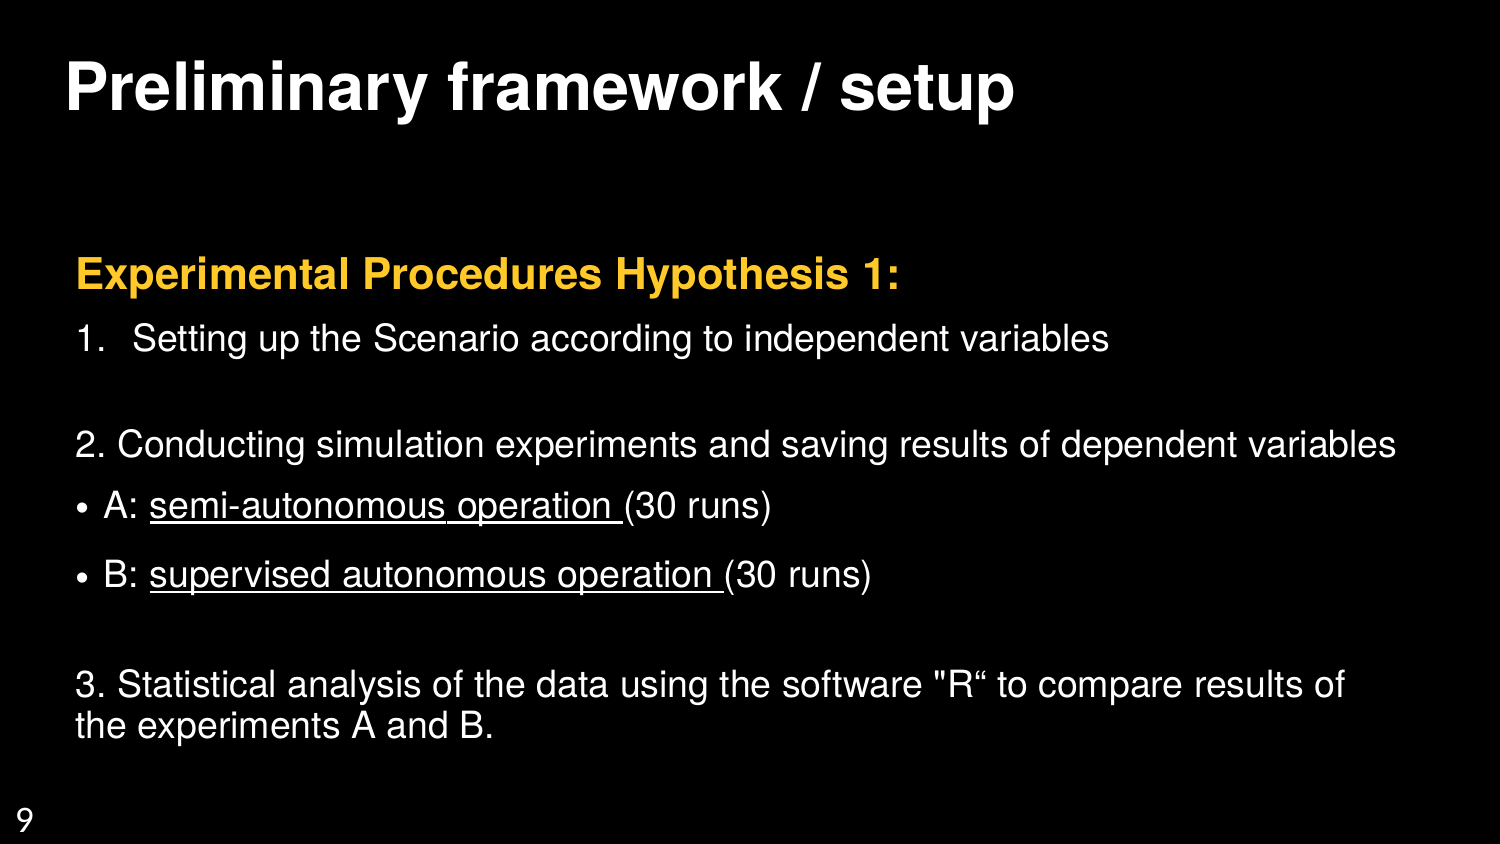

Preliminary framework / setup
Experimental Procedures Hypothesis 1:
Setting up the Scenario according to independent variables

2. Conducting simulation experiments and saving results of dependent variables
A: semi-autonomous operation (30 runs)
B: supervised autonomous operation (30 runs)

3. Statistical analysis of the data using the software "R“ to compare results of the experiments A and B.

9